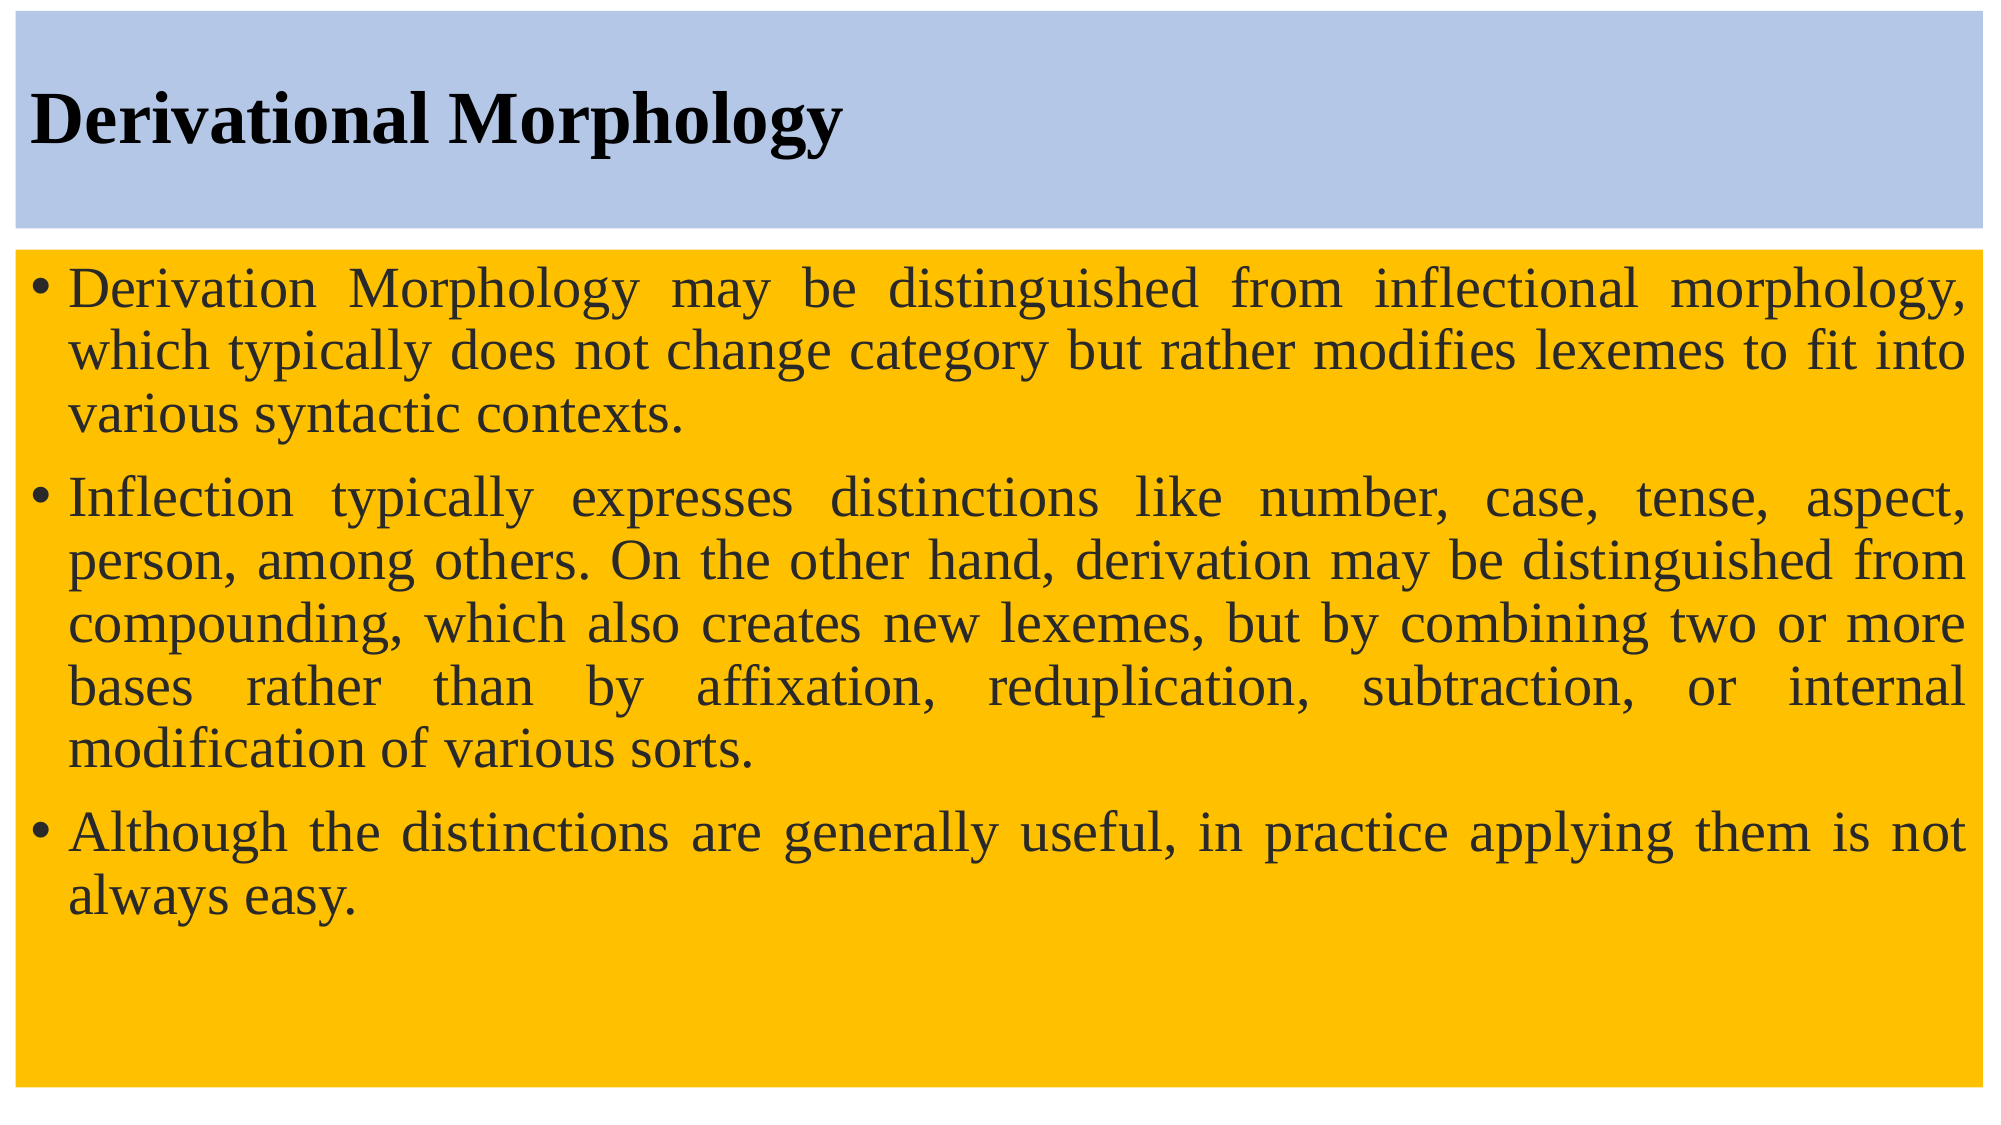

# Derivational Morphology
Derivation Morphology may be distinguished from inflectional morphology, which typically does not change category but rather modifies lexemes to fit into various syntactic contexts.
Inflection typically expresses distinctions like number, case, tense, aspect, person, among others. On the other hand, derivation may be distinguished from compounding, which also creates new lexemes, but by combining two or more bases rather than by affixation, reduplication, subtraction, or internal modification of various sorts.
Although the distinctions are generally useful, in practice applying them is not always easy.